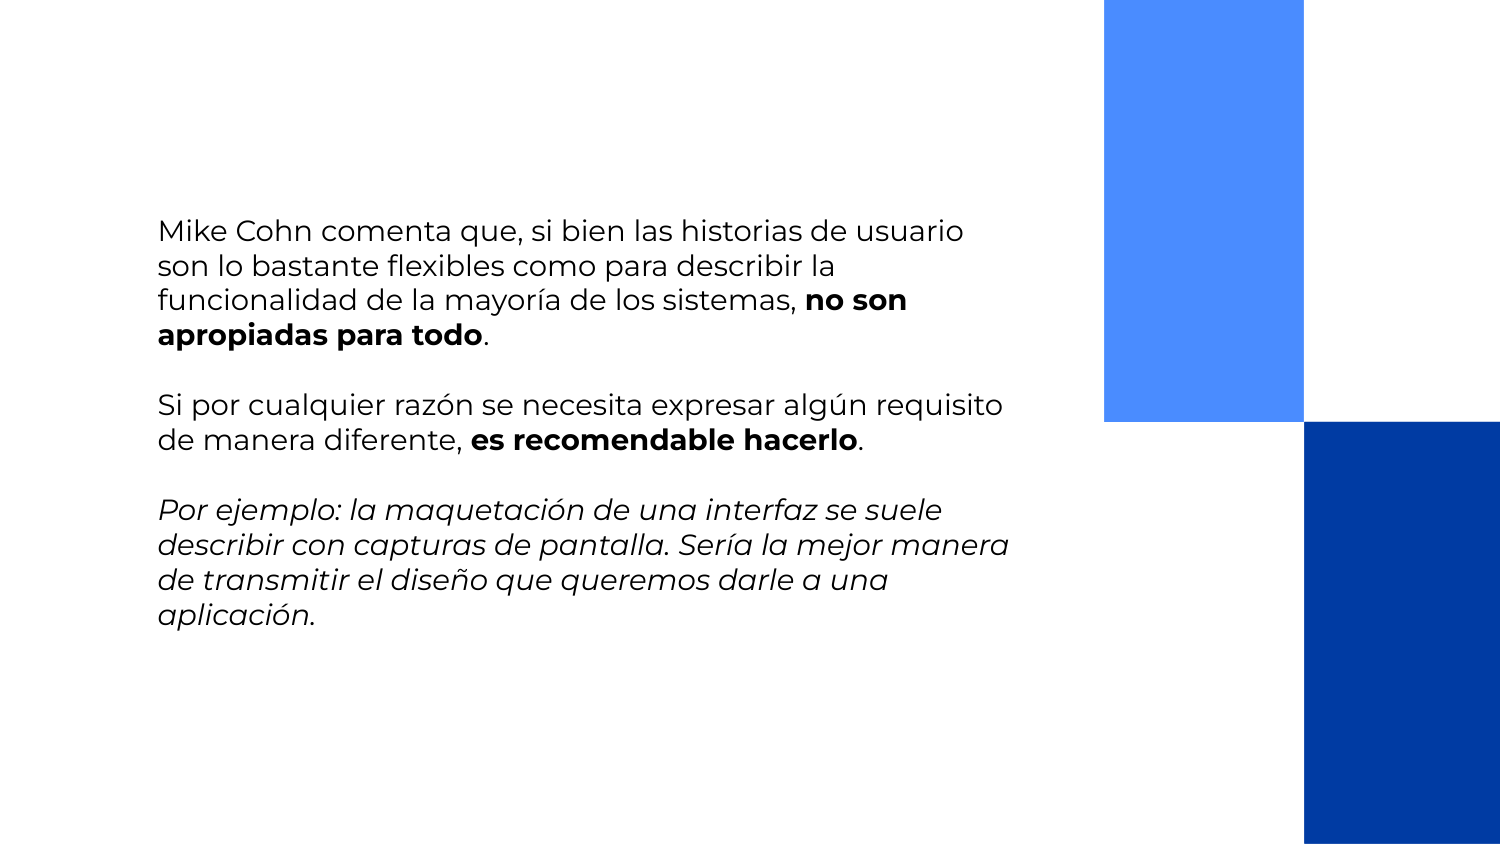

Mike Cohn comenta que, si bien las historias de usuario son lo bastante flexibles como para describir la funcionalidad de la mayoría de los sistemas, no son apropiadas para todo.

Si por cualquier razón se necesita expresar algún requisito de manera diferente, es recomendable hacerlo.

Por ejemplo: la maquetación de una interfaz se suele describir con capturas de pantalla. Sería la mejor manera de transmitir el diseño que queremos darle a una aplicación.